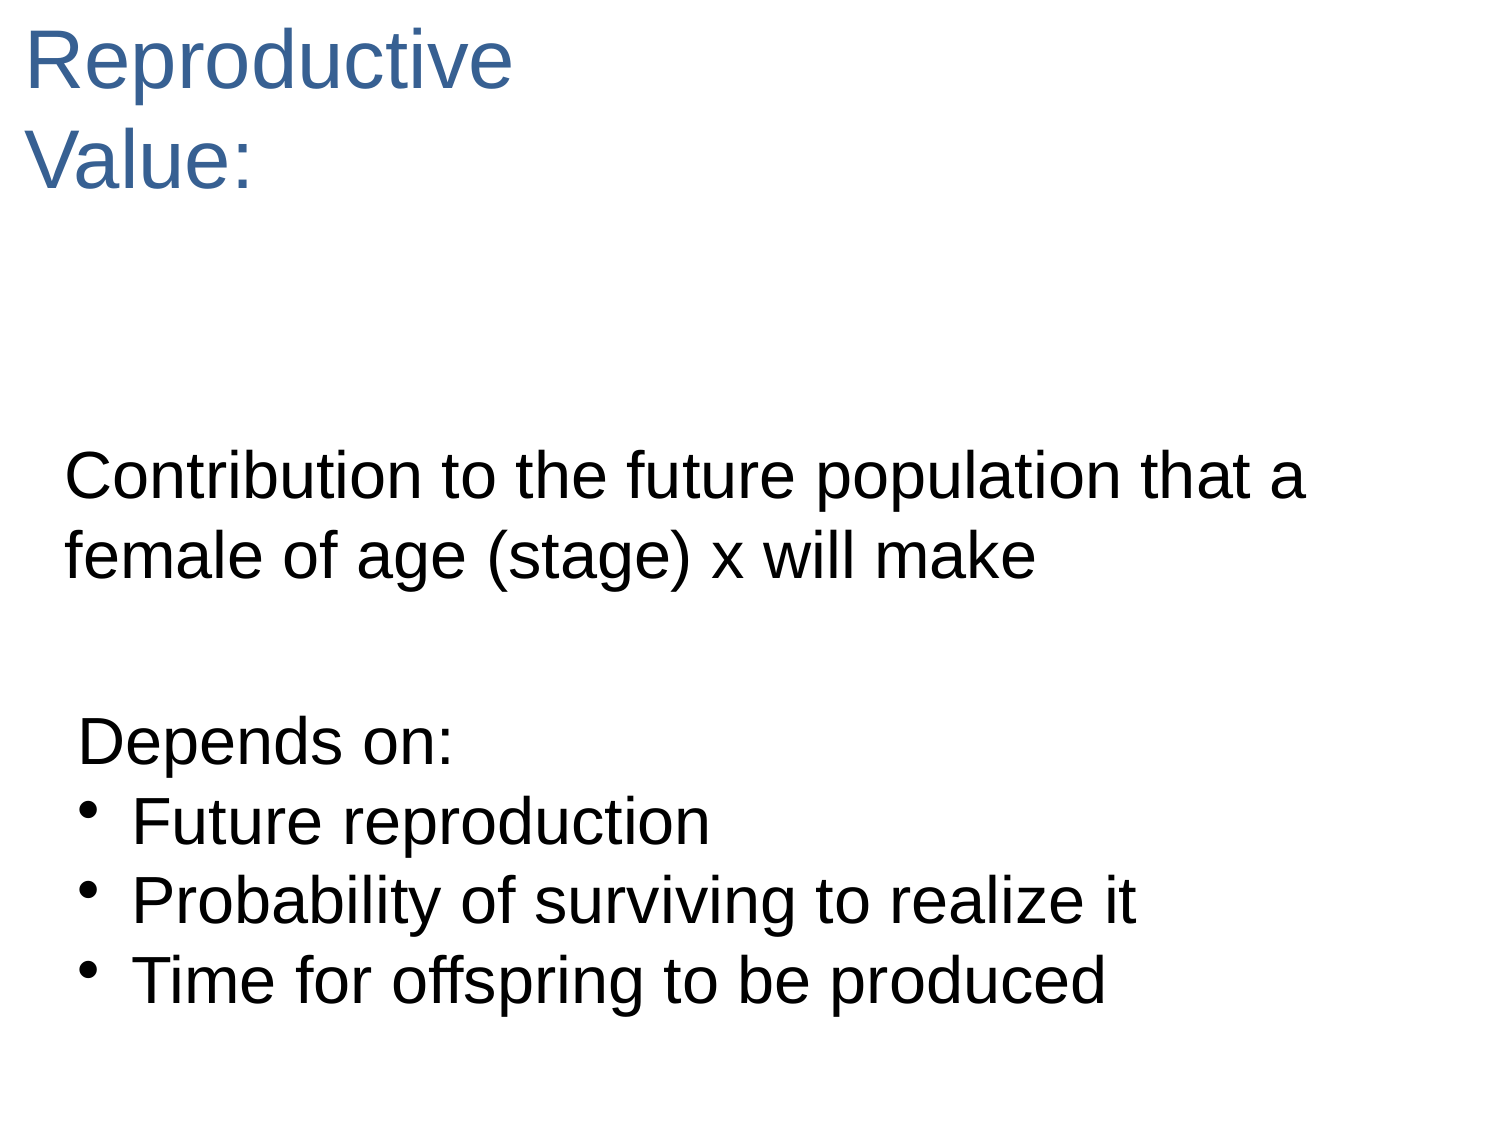

Reproductive
Value:

Contribution to the future population that a female of age (stage) x will make
Depends on:
 Future reproduction
 Probability of surviving to realize it
 Time for offspring to be produced